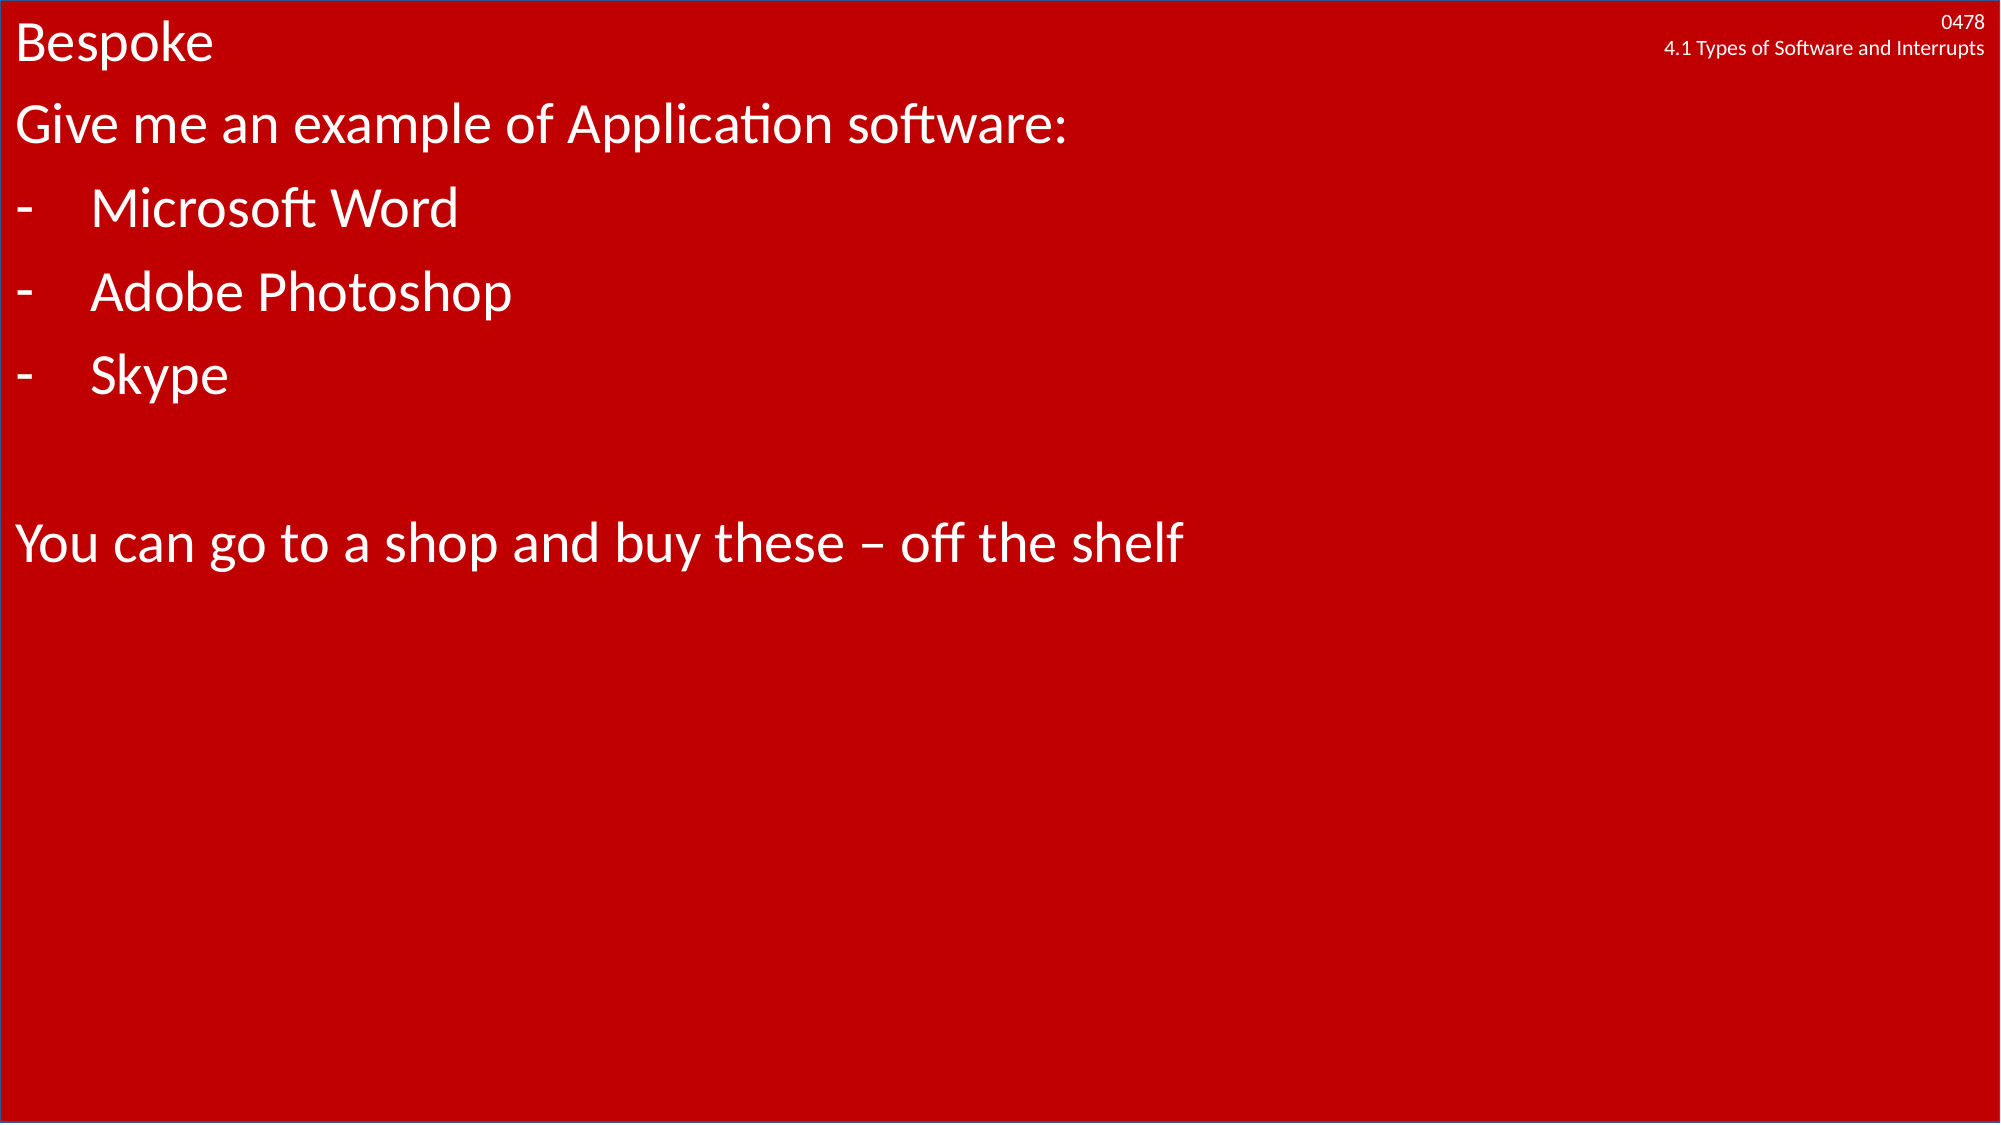

# Bespoke
Give me an example of Application software:
Microsoft Word
Adobe Photoshop
Skype

You can go to a shop and buy these – off the shelf